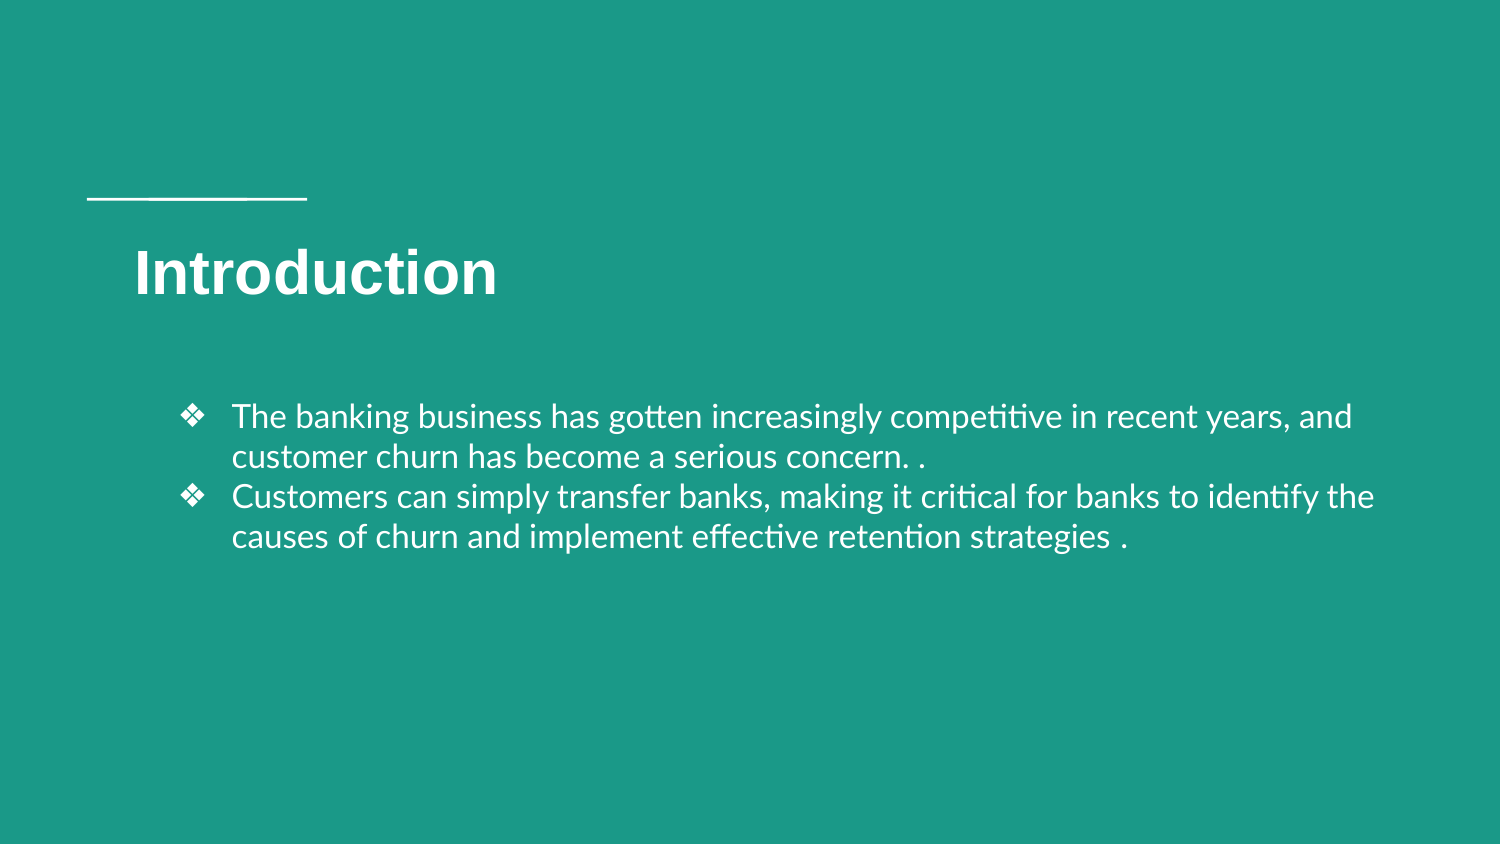

# Introduction

The banking business has gotten increasingly competitive in recent years, and customer churn has become a serious concern. .
Customers can simply transfer banks, making it critical for banks to identify the causes of churn and implement effective retention strategies .